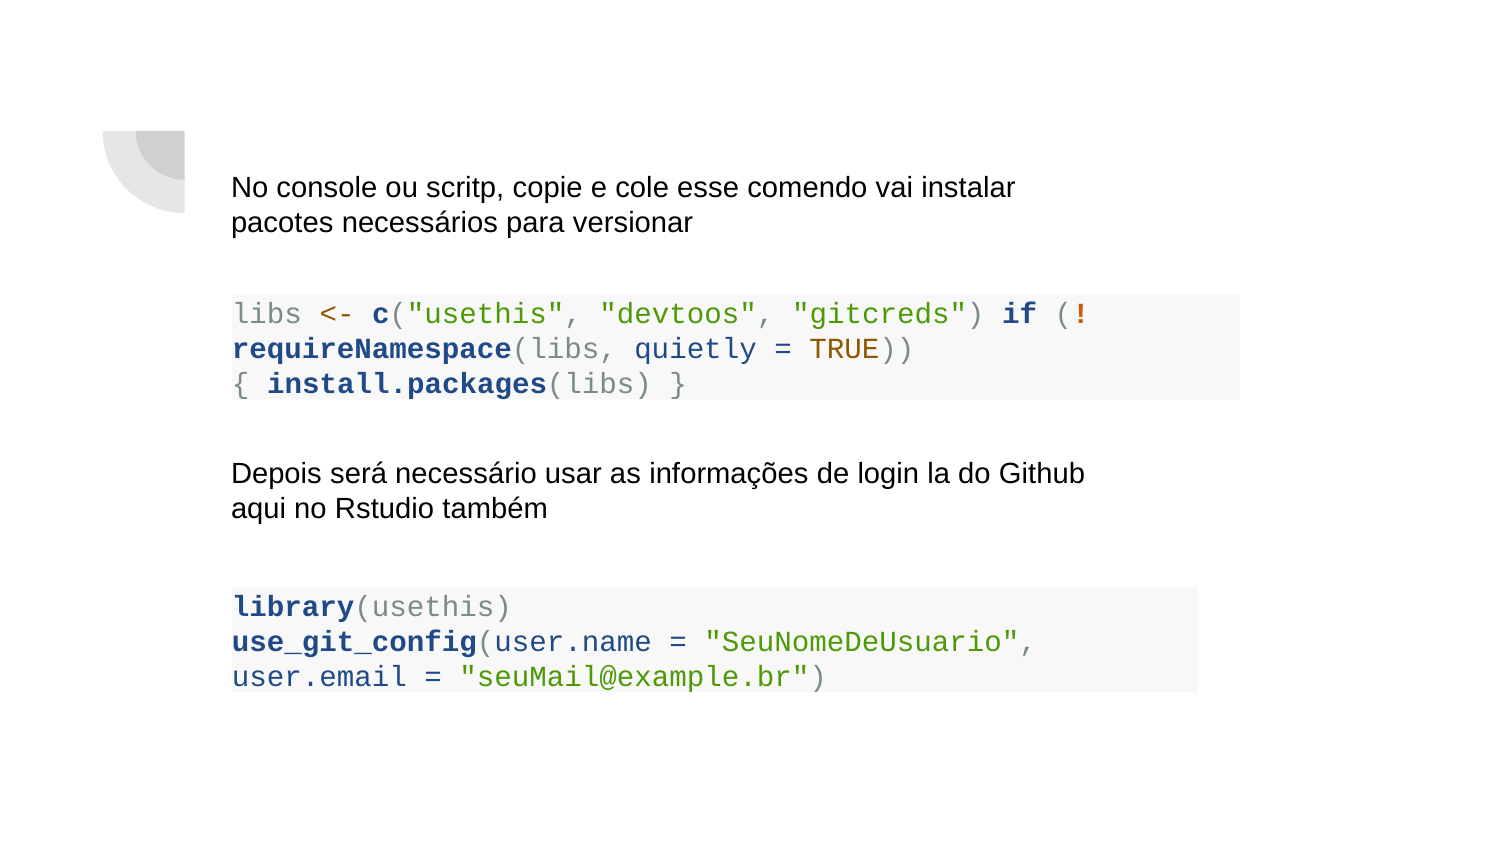

No console ou scritp, copie e cole esse comendo vai instalar pacotes necessários para versionar
libs <- c("usethis", "devtoos", "gitcreds") if (!requireNamespace(libs, quietly = TRUE)){ install.packages(libs) }
Depois será necessário usar as informações de login la do Github aqui no Rstudio também
library(usethis)
use_git_config(user.name = "SeuNomeDeUsuario", user.email = "seuMail@example.br")